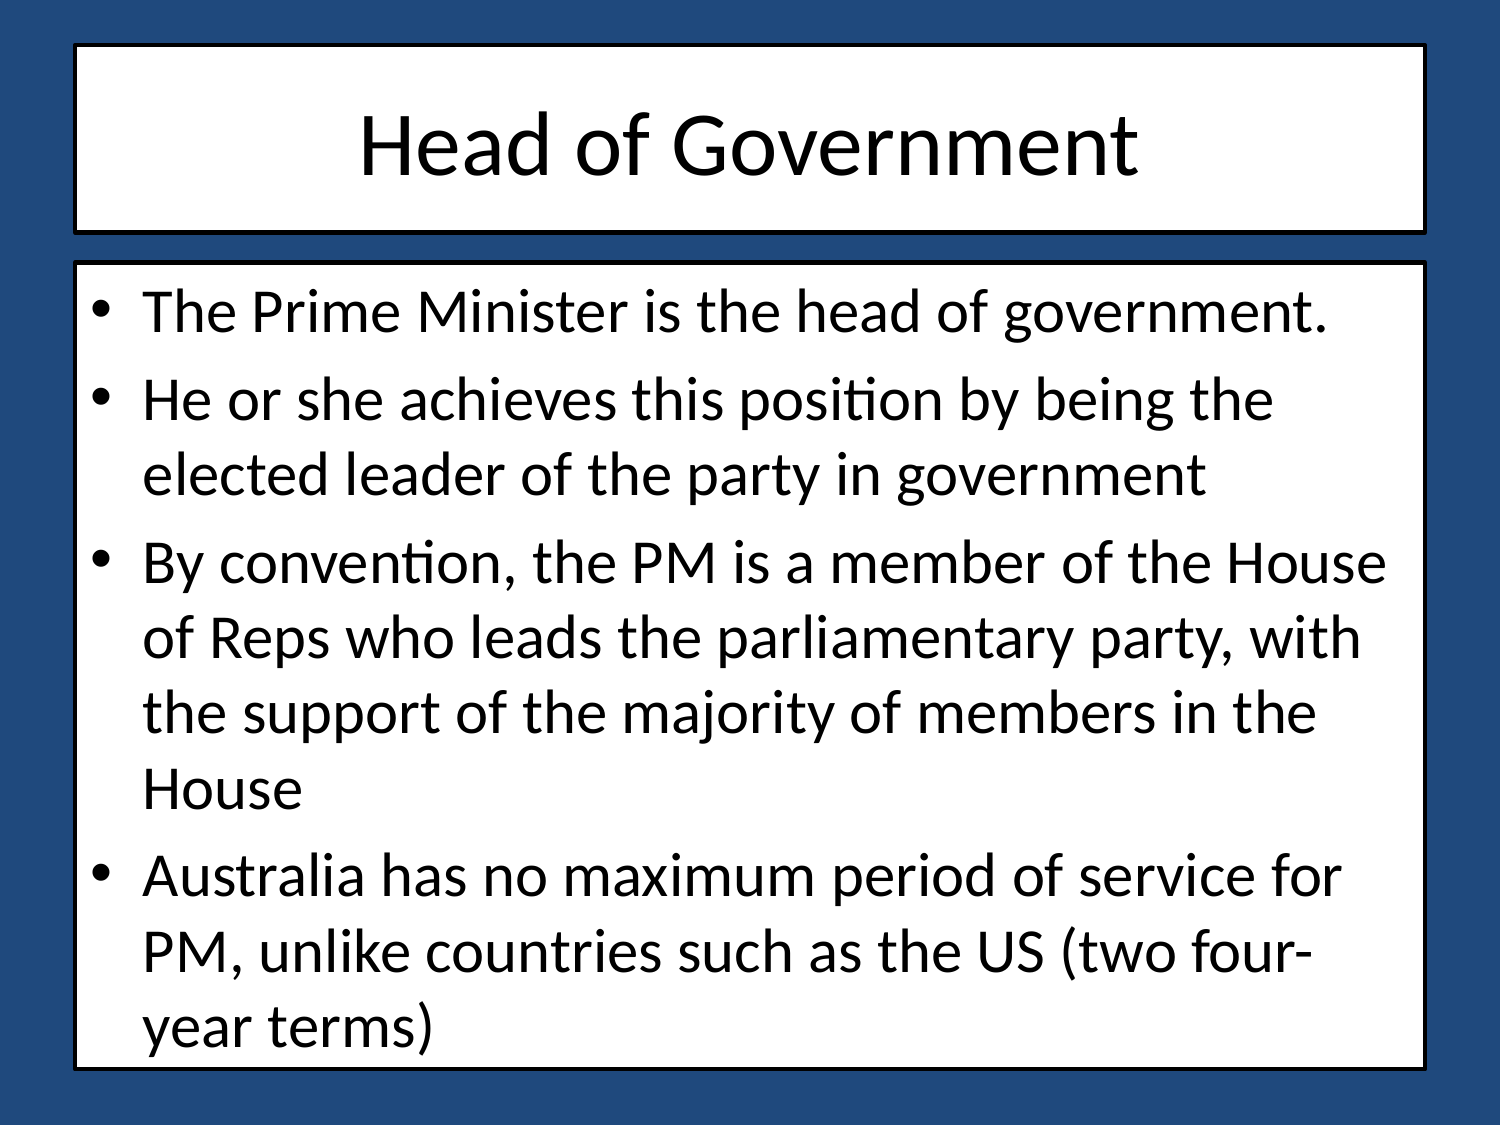

# Head of Government
The Prime Minister is the head of government.
He or she achieves this position by being the elected leader of the party in government
By convention, the PM is a member of the House of Reps who leads the parliamentary party, with the support of the majority of members in the House
Australia has no maximum period of service for PM, unlike countries such as the US (two four-year terms)